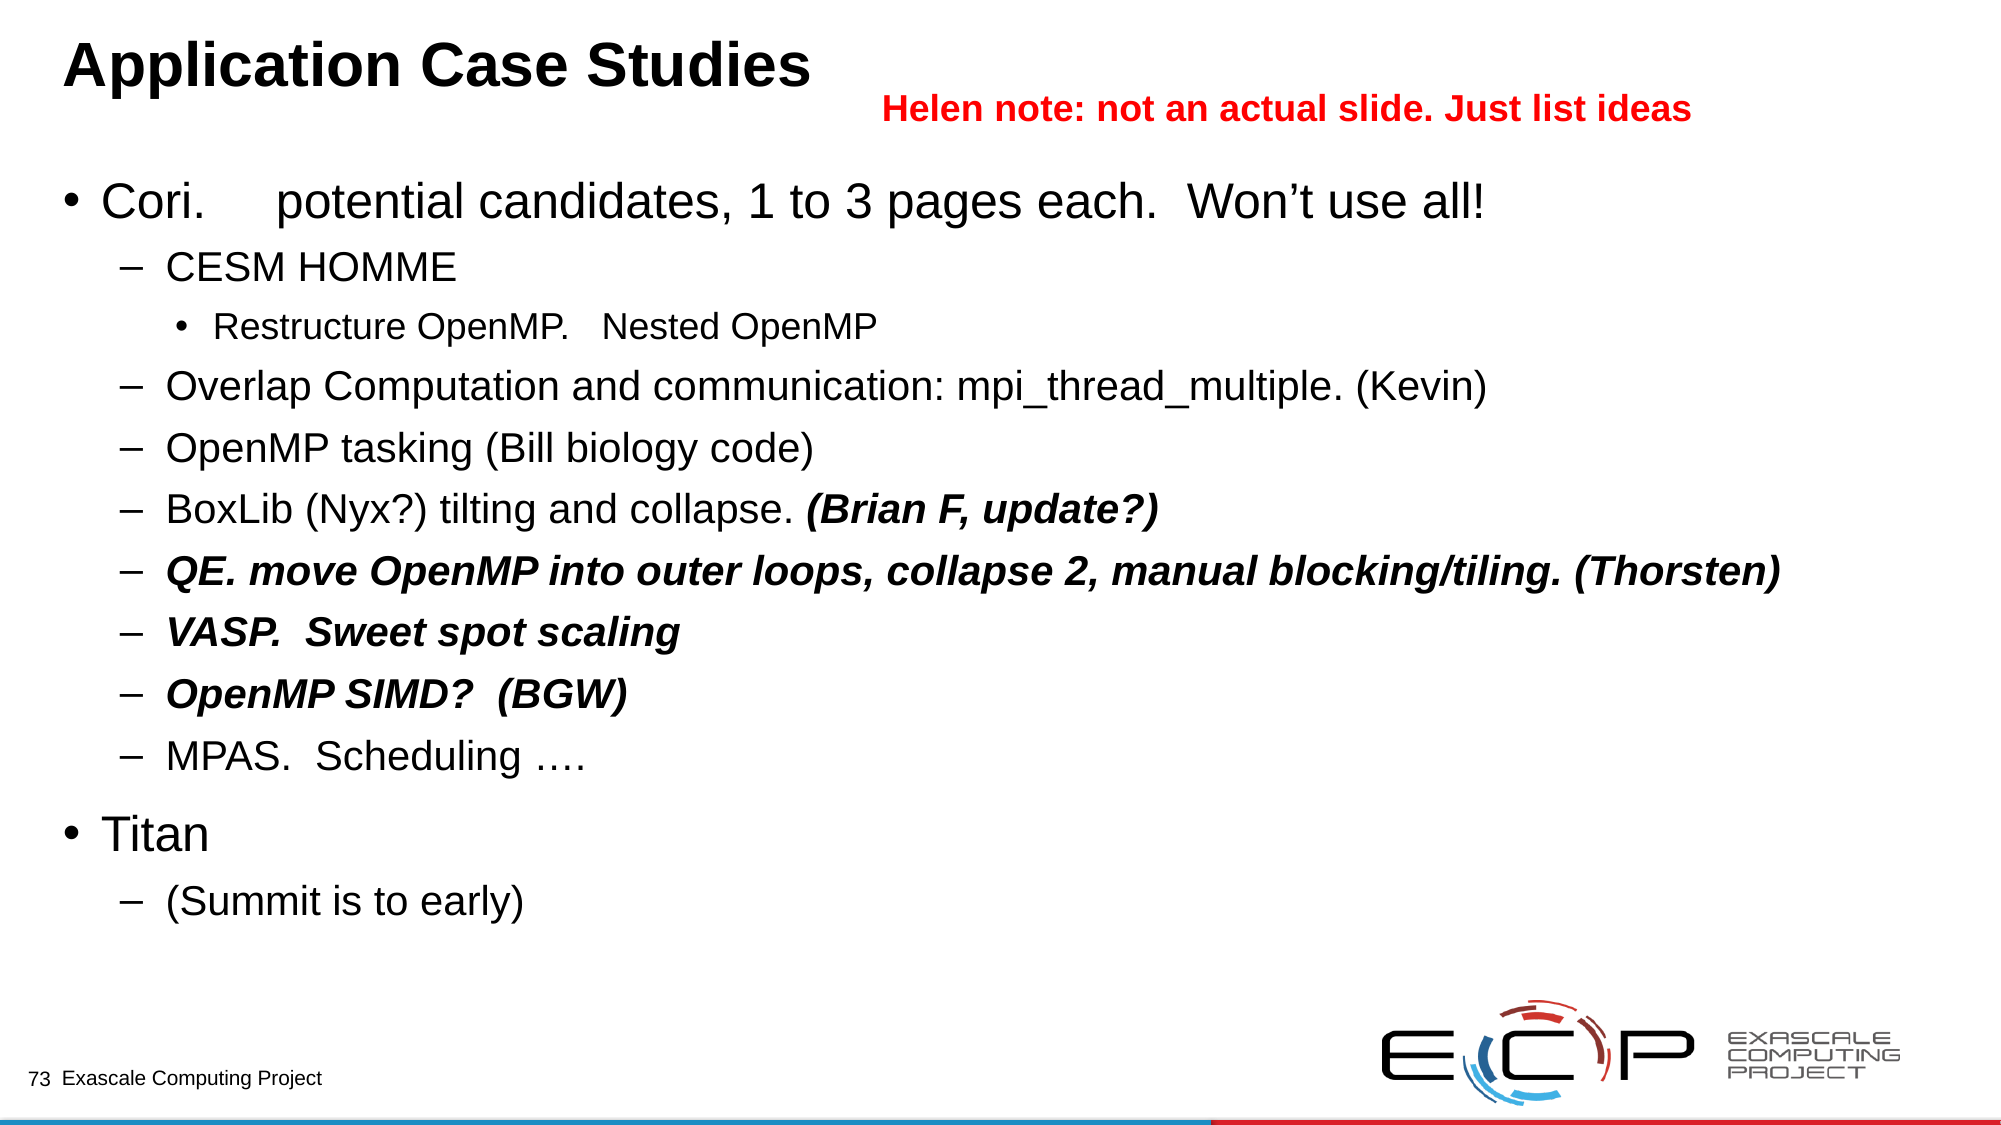

# Application Case Studies
Helen note: not an actual slide. Just list ideas
Cori.     potential candidates, 1 to 3 pages each.  Won’t use all!
CESM HOMME
Restructure OpenMP.   Nested OpenMP
Overlap Computation and communication: mpi_thread_multiple. (Kevin)
OpenMP tasking (Bill biology code)
BoxLib (Nyx?) tilting and collapse. (Brian F, update?)
QE. move OpenMP into outer loops, collapse 2, manual blocking/tiling. (Thorsten)
VASP.  Sweet spot scaling
OpenMP SIMD?  (BGW)
MPAS.  Scheduling ….
Titan
(Summit is to early)